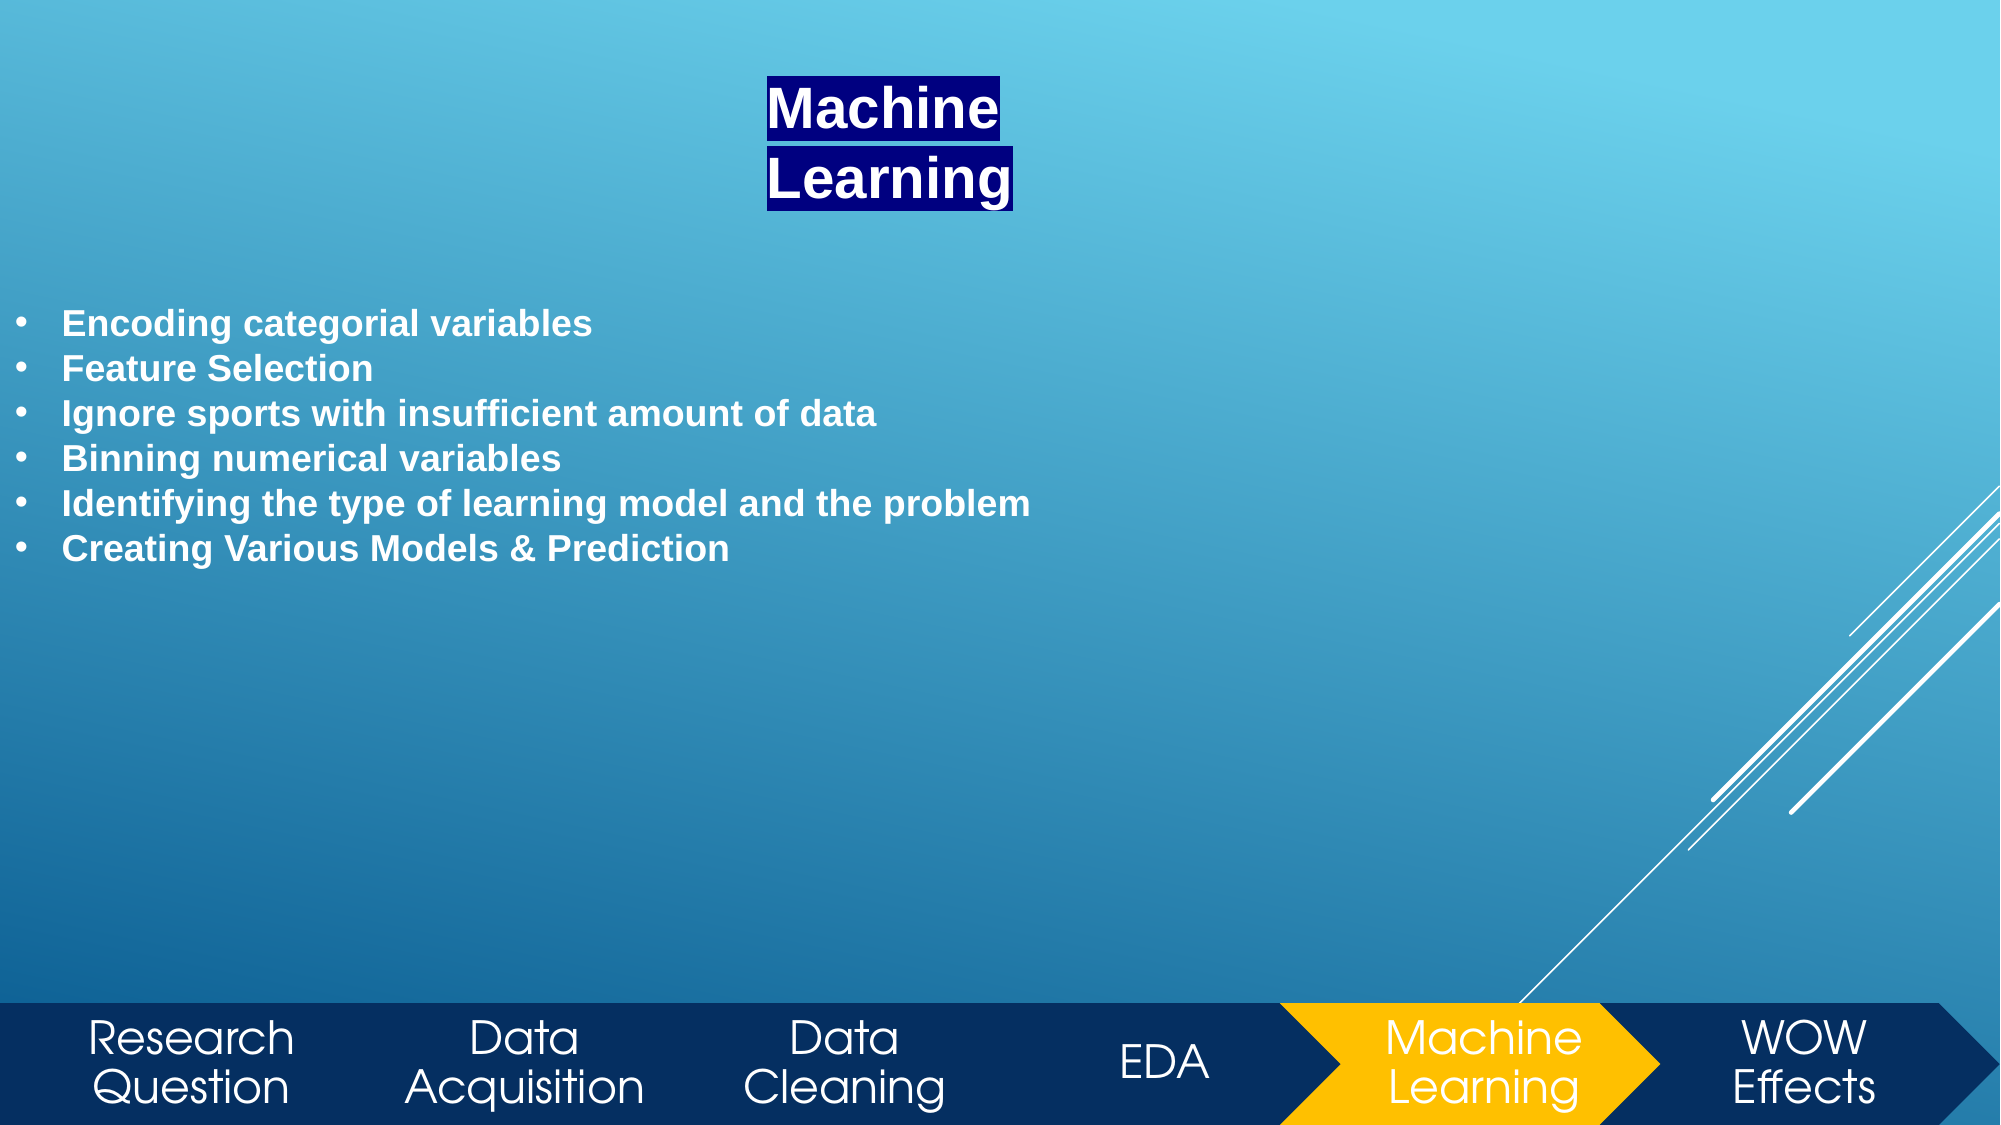

Machine Learning
Encoding categorial variables
Feature Selection
Ignore sports with insufficient amount of data
Binning numerical variables
Identifying the type of learning model and the problem
Creating Various Models & Prediction
Research Question
Data Acquisition
Data Cleaning
EDA
Machine Learning
WOW Effects